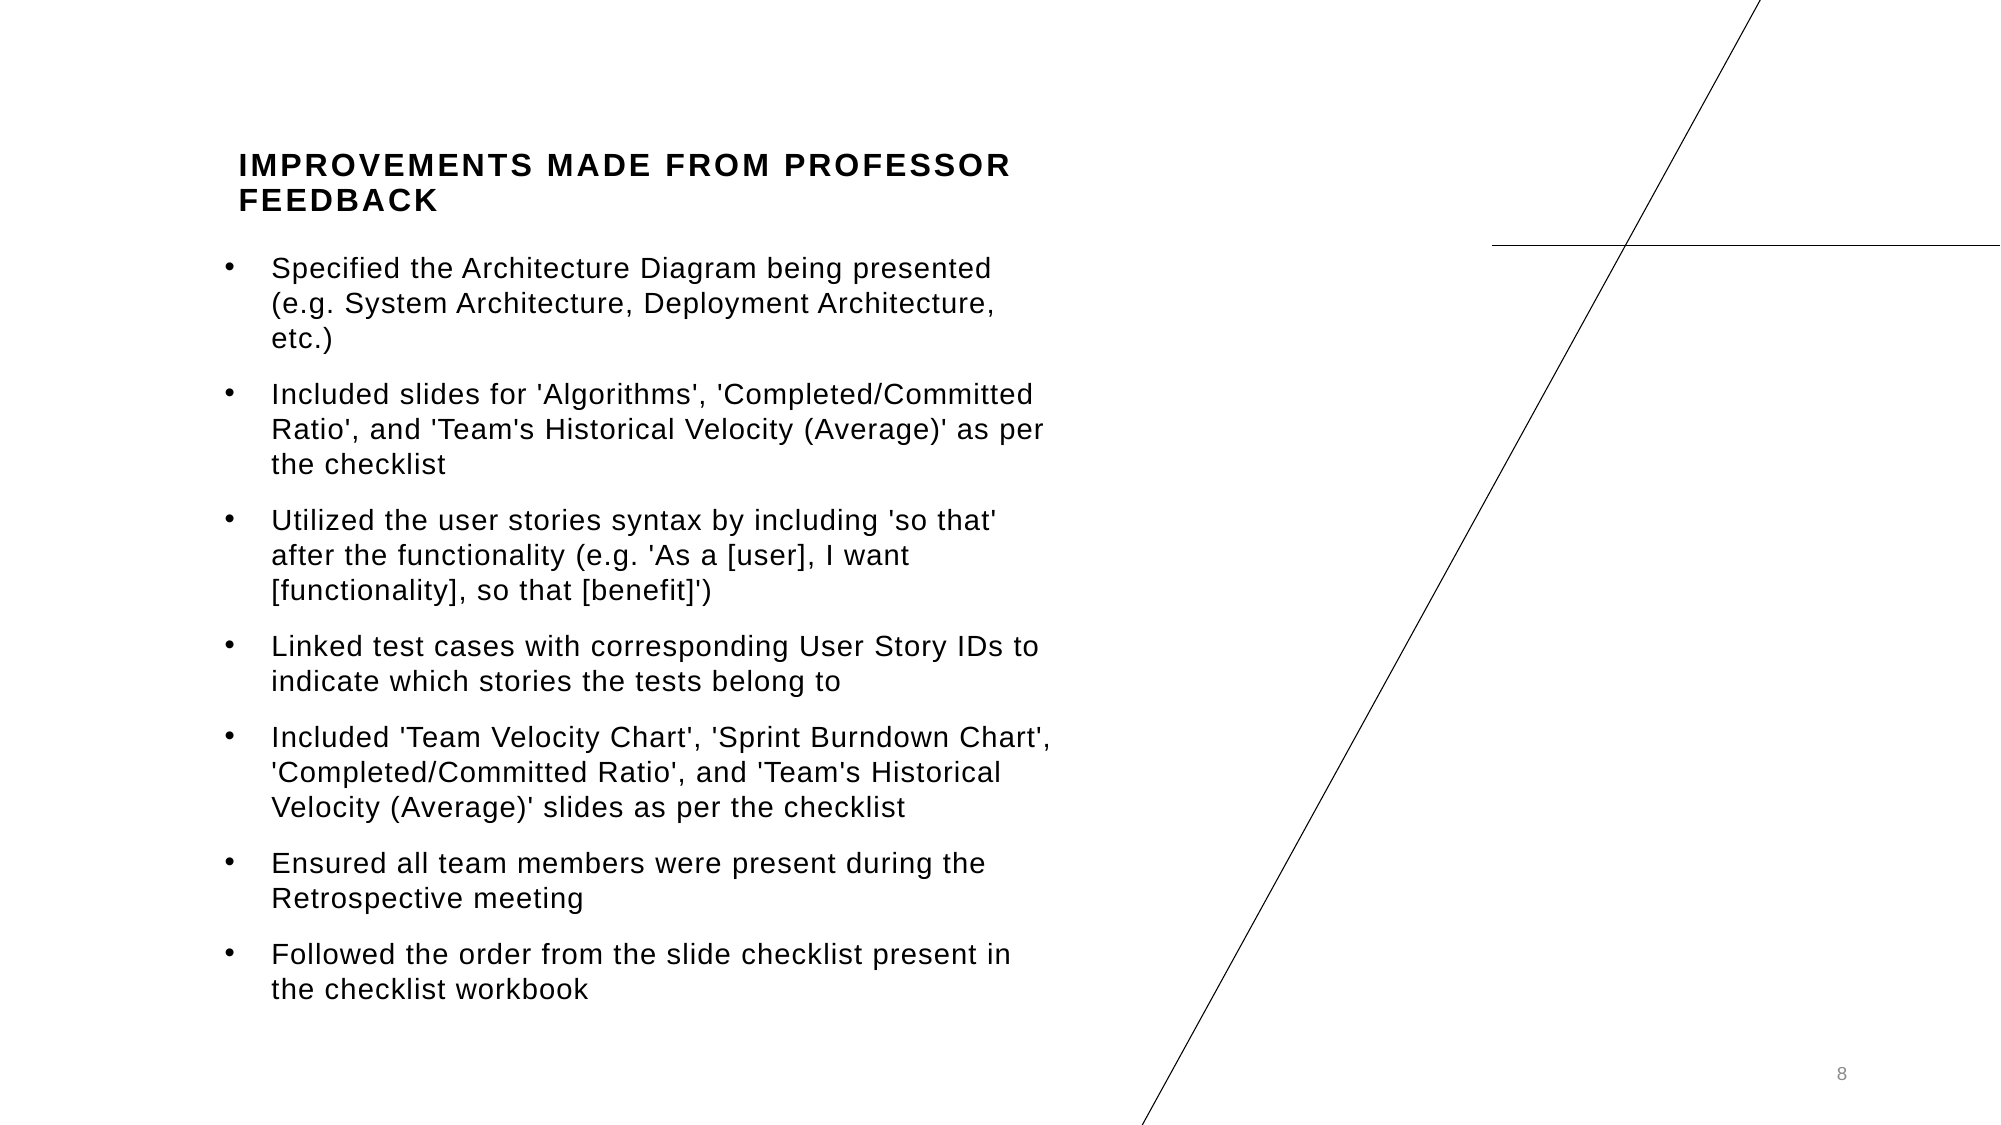

# IMPROVEMENTS made from professor feedback
Specified the Architecture Diagram being presented (e.g. System Architecture, Deployment Architecture, etc.)
Included slides for 'Algorithms', 'Completed/Committed Ratio', and 'Team's Historical Velocity (Average)' as per the checklist
Utilized the user stories syntax by including 'so that' after the functionality (e.g. 'As a [user], I want [functionality], so that [benefit]')
Linked test cases with corresponding User Story IDs to indicate which stories the tests belong to
Included 'Team Velocity Chart', 'Sprint Burndown Chart', 'Completed/Committed Ratio', and 'Team's Historical Velocity (Average)' slides as per the checklist
Ensured all team members were present during the Retrospective meeting
Followed the order from the slide checklist present in the checklist workbook
8